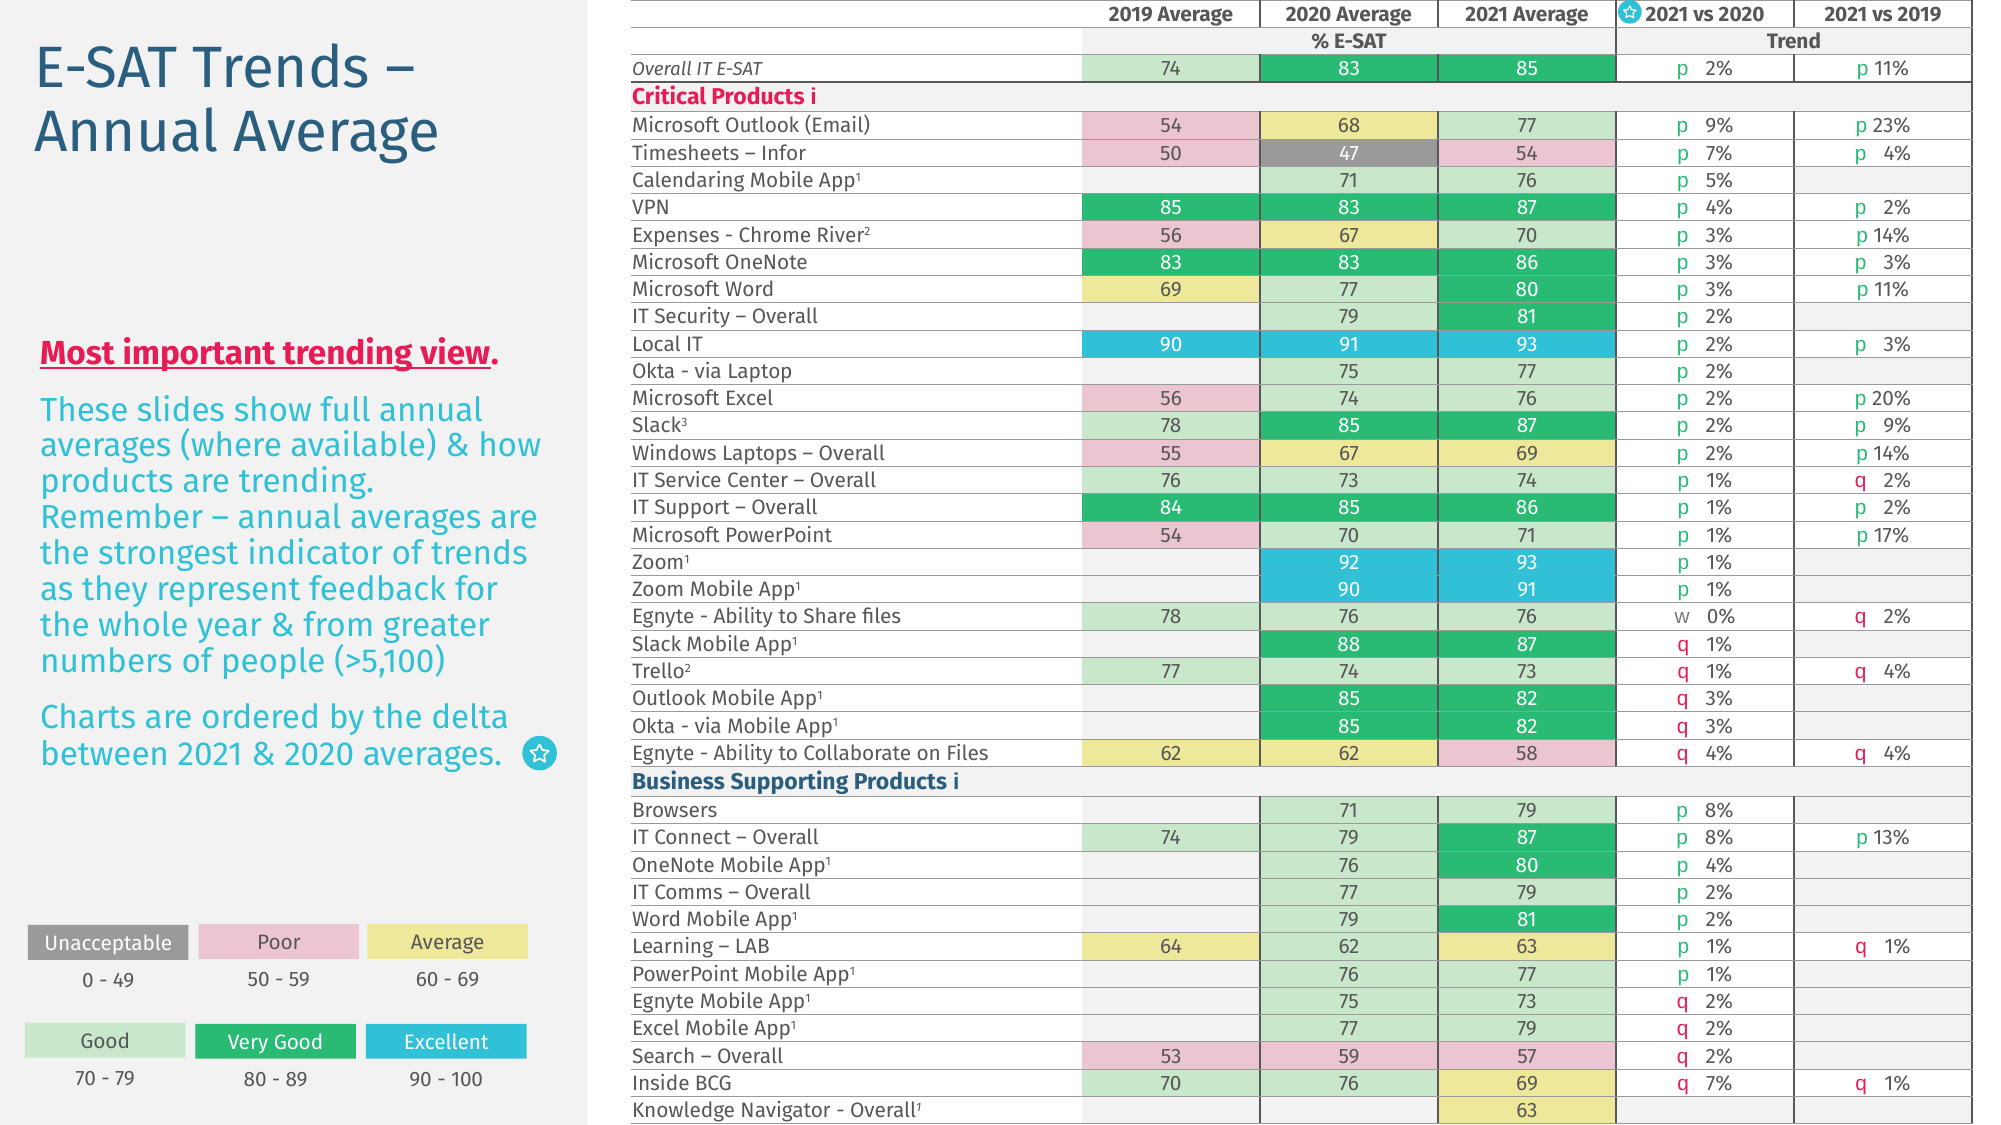

|  | 2019 Average | 2020 Average | 2021 Average | 2021 vs 2020 | 2021 vs 2019 |
| --- | --- | --- | --- | --- | --- |
|  | % E-SAT |  |  | Trend |  |
| Overall IT E-SAT | 74 | 83 | 85 | p 12% | p 11% |
| Critical Products i |  |  |  |  |  |
| Microsoft Outlook (Email) | 54 | 68 | 77 | p 19% | p 23% |
| Timesheets – Infor | 50 | 47 | 54 | p 17% | p 14% |
| Calendaring Mobile App1 |  | 71 | 76 | p 15% |  |
| VPN | 85 | 83 | 87 | p 14% | p 12% |
| Expenses - Chrome River2 | 56 | 67 | 70 | p 13% | p 14% |
| Microsoft OneNote | 83 | 83 | 86 | p 13% | p 13% |
| Microsoft Word | 69 | 77 | 80 | p 13% | p 11% |
| IT Security – Overall |  | 79 | 81 | p 12% |  |
| Local IT | 90 | 91 | 93 | p 12% | p 13% |
| Okta - via Laptop |  | 75 | 77 | p 12% |  |
| Microsoft Excel | 56 | 74 | 76 | p 12% | p 20% |
| Slack3 | 78 | 85 | 87 | p 12% | p 19% |
| Windows Laptops – Overall | 55 | 67 | 69 | p 12% | p 14% |
| IT Service Center – Overall | 76 | 73 | 74 | p 11% | q 12% |
| IT Support – Overall | 84 | 85 | 86 | p 11% | p 12% |
| Microsoft PowerPoint | 54 | 70 | 71 | p 11% | p 17% |
| Zoom1 |  | 92 | 93 | p 11% |  |
| Zoom Mobile App1 |  | 90 | 91 | p 11% |  |
| Egnyte - Ability to Share files | 78 | 76 | 76 | w 10% | q 12% |
| Slack Mobile App1 |  | 88 | 87 | q 11% |  |
| Trello2 | 77 | 74 | 73 | q 11% | q 14% |
| Outlook Mobile App1 |  | 85 | 82 | q 13% |  |
| Okta - via Mobile App1 |  | 85 | 82 | q 13% |  |
| Egnyte - Ability to Collaborate on Files | 62 | 62 | 58 | q 14% | q 14% |
| Business Supporting Products i |  |  |  |  |  |
| Browsers |  | 71 | 79 | p 18% |  |
| IT Connect – Overall | 74 | 79 | 87 | p 18% | p 13% |
| OneNote Mobile App1 |  | 76 | 80 | p 14% |  |
| IT Comms – Overall |  | 77 | 79 | p 12% |  |
| Word Mobile App1 |  | 79 | 81 | p 12% |  |
| Learning – LAB | 64 | 62 | 63 | p 11% | q 11% |
| PowerPoint Mobile App1 |  | 76 | 77 | p 11% |  |
| Egnyte Mobile App1 |  | 75 | 73 | q 12% |  |
| Excel Mobile App1 |  | 77 | 79 | q 12% |  |
| Search – Overall | 53 | 59 | 57 | q 12% |  |
| Inside BCG | 70 | 76 | 69 | q 17% | q 11% |
| Knowledge Navigator - Overall1 |  |  | 63 |  |  |

E-SAT Trends –
Annual Average
Most important trending view.
These slides show full annual averages (where available) & how products are trending. Remember – annual averages are the strongest indicator of trends as they represent feedback for the whole year & from greater numbers of people (>5,100)
Charts are ordered by the delta between 2021 & 2020 averages.

Average
Poor
Unacceptable
60 - 69
50 - 59
0 - 49
Good
Excellent
Very Good
70 - 79
90 - 100
80 - 89